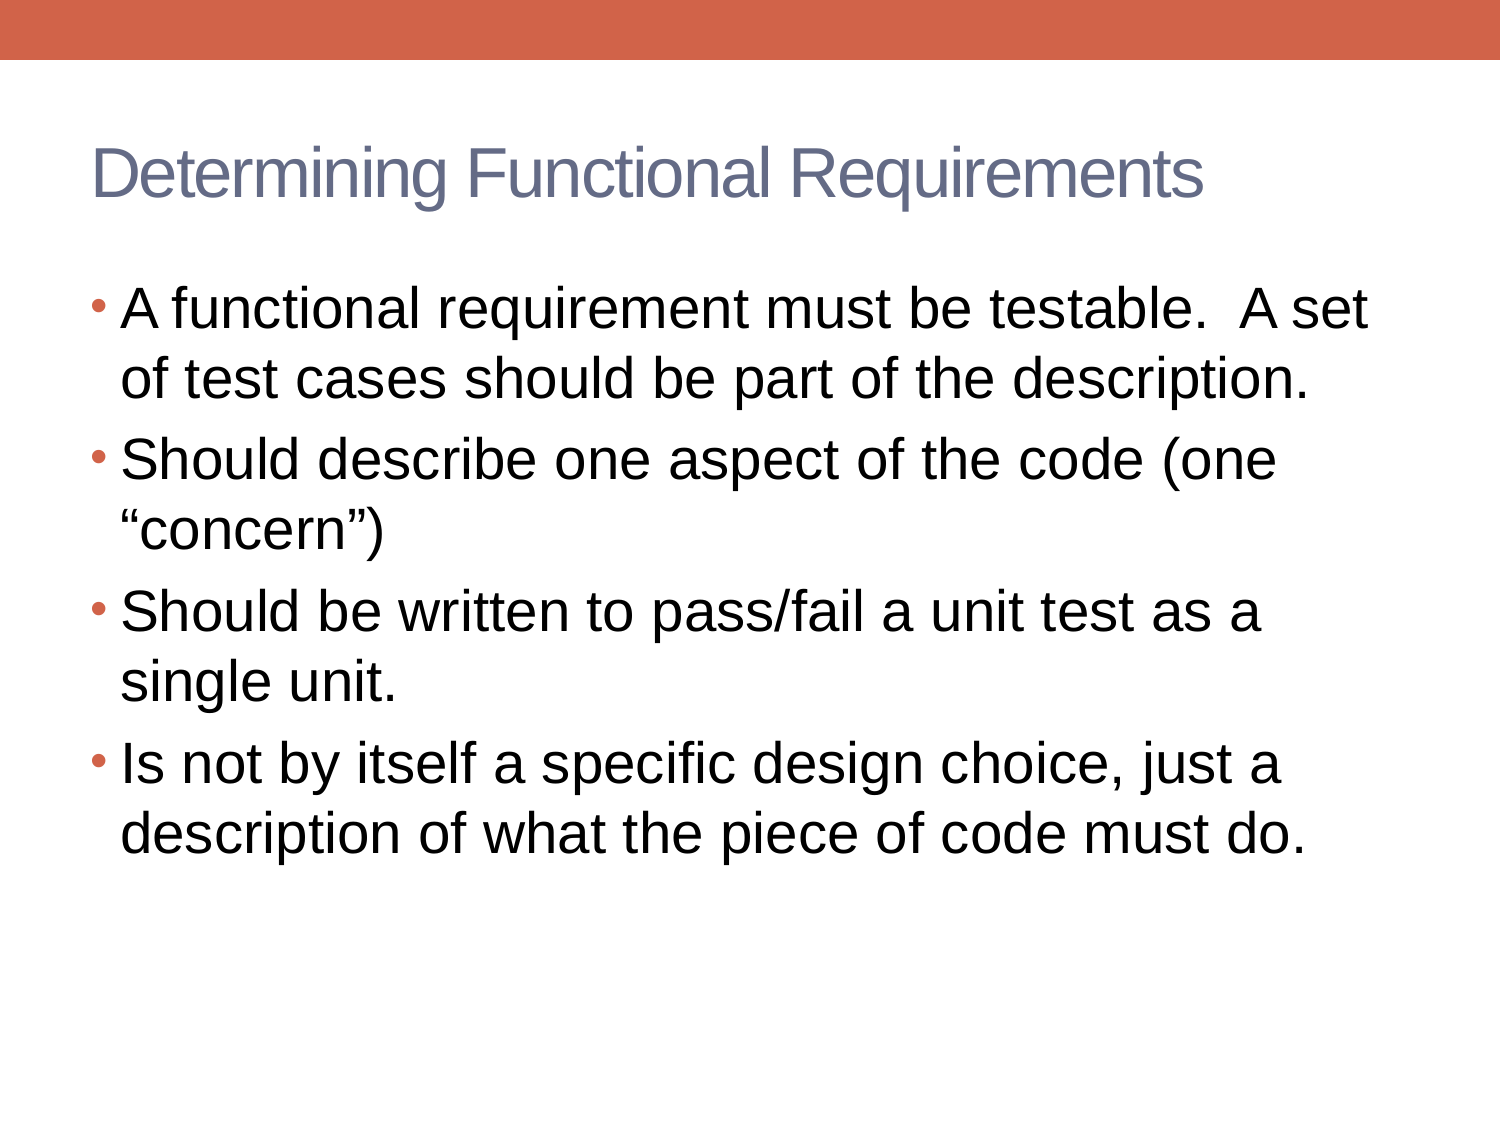

# Determining Functional Requirements
A functional requirement must be testable.  A set of test cases should be part of the description.
Should describe one aspect of the code (one “concern”)
Should be written to pass/fail a unit test as a single unit.
Is not by itself a specific design choice, just a description of what the piece of code must do.